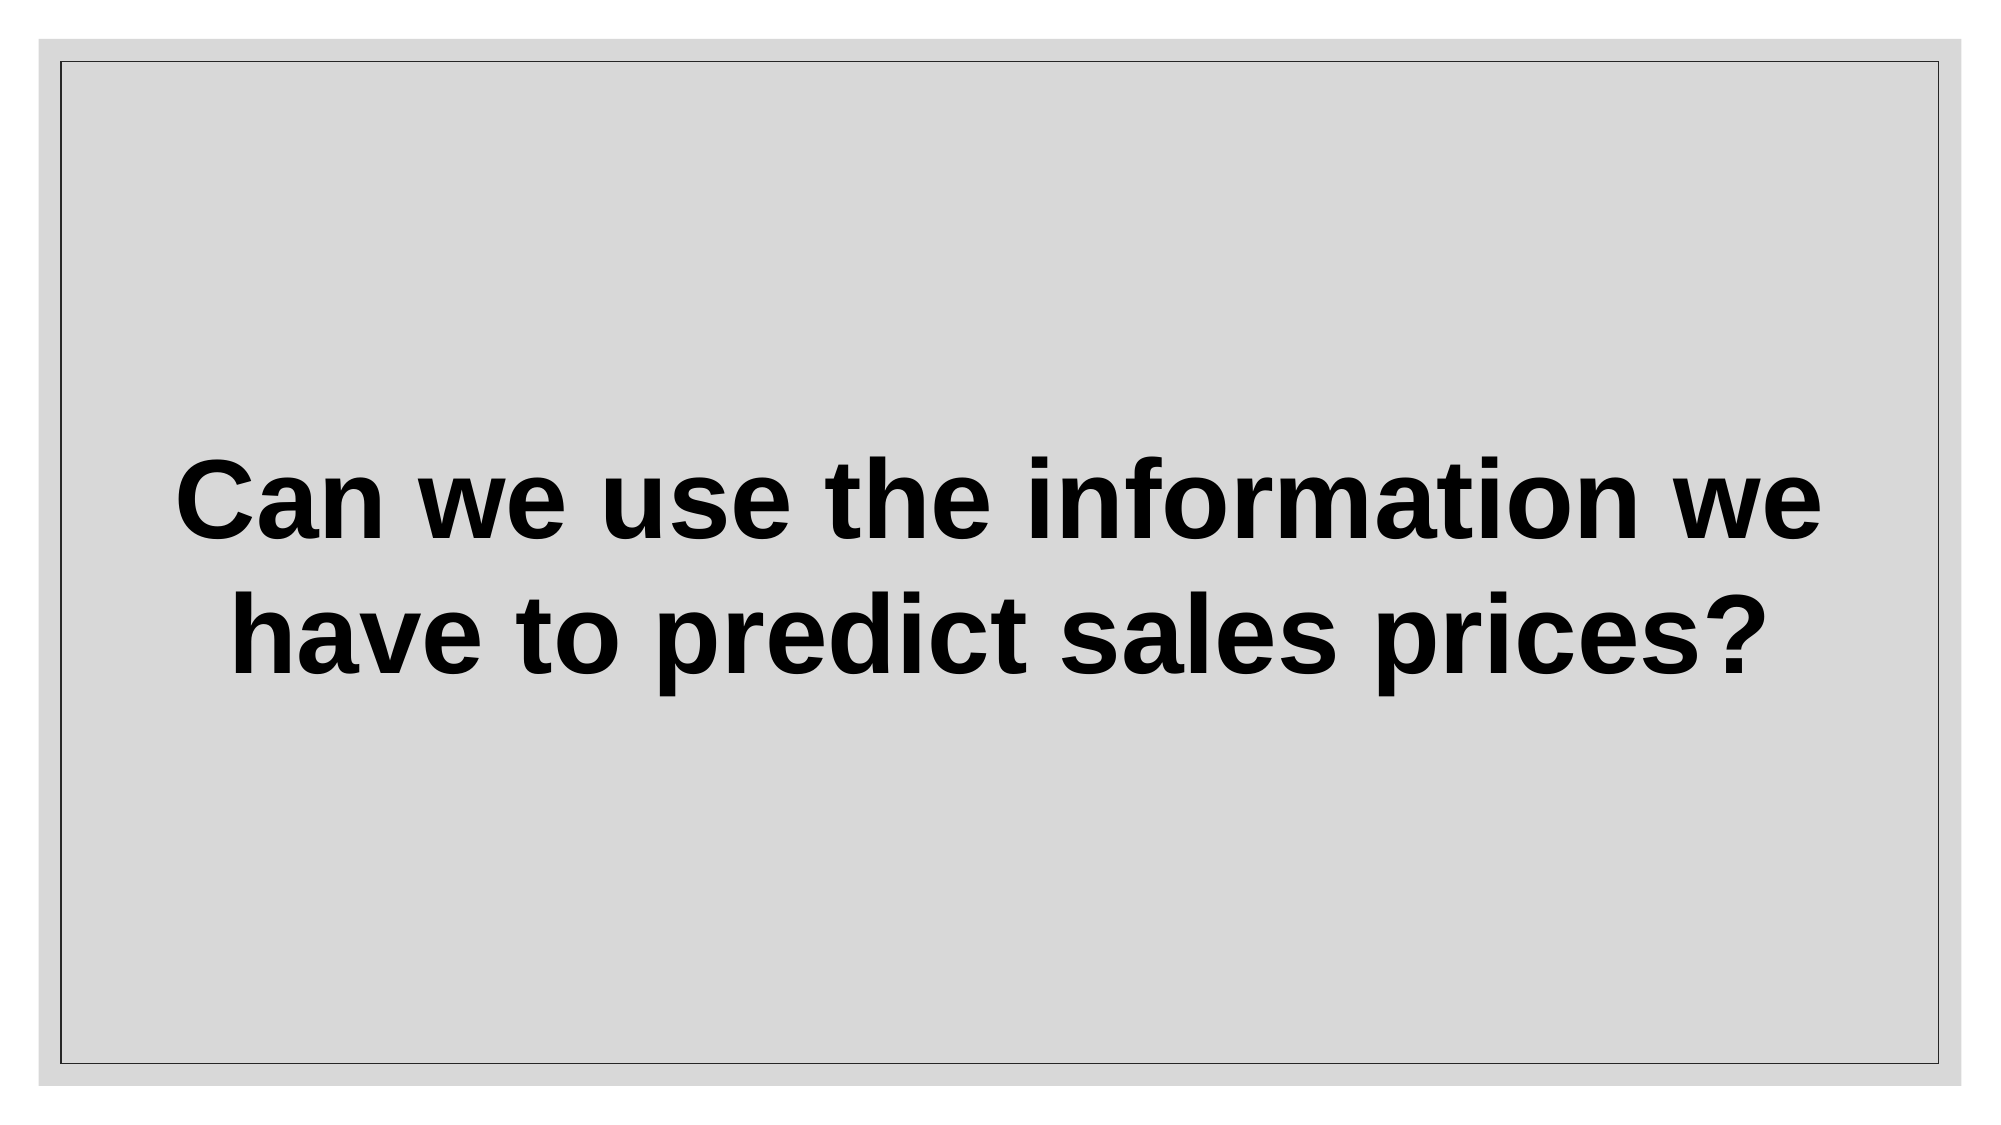

Can we use the information we have to predict sales prices?